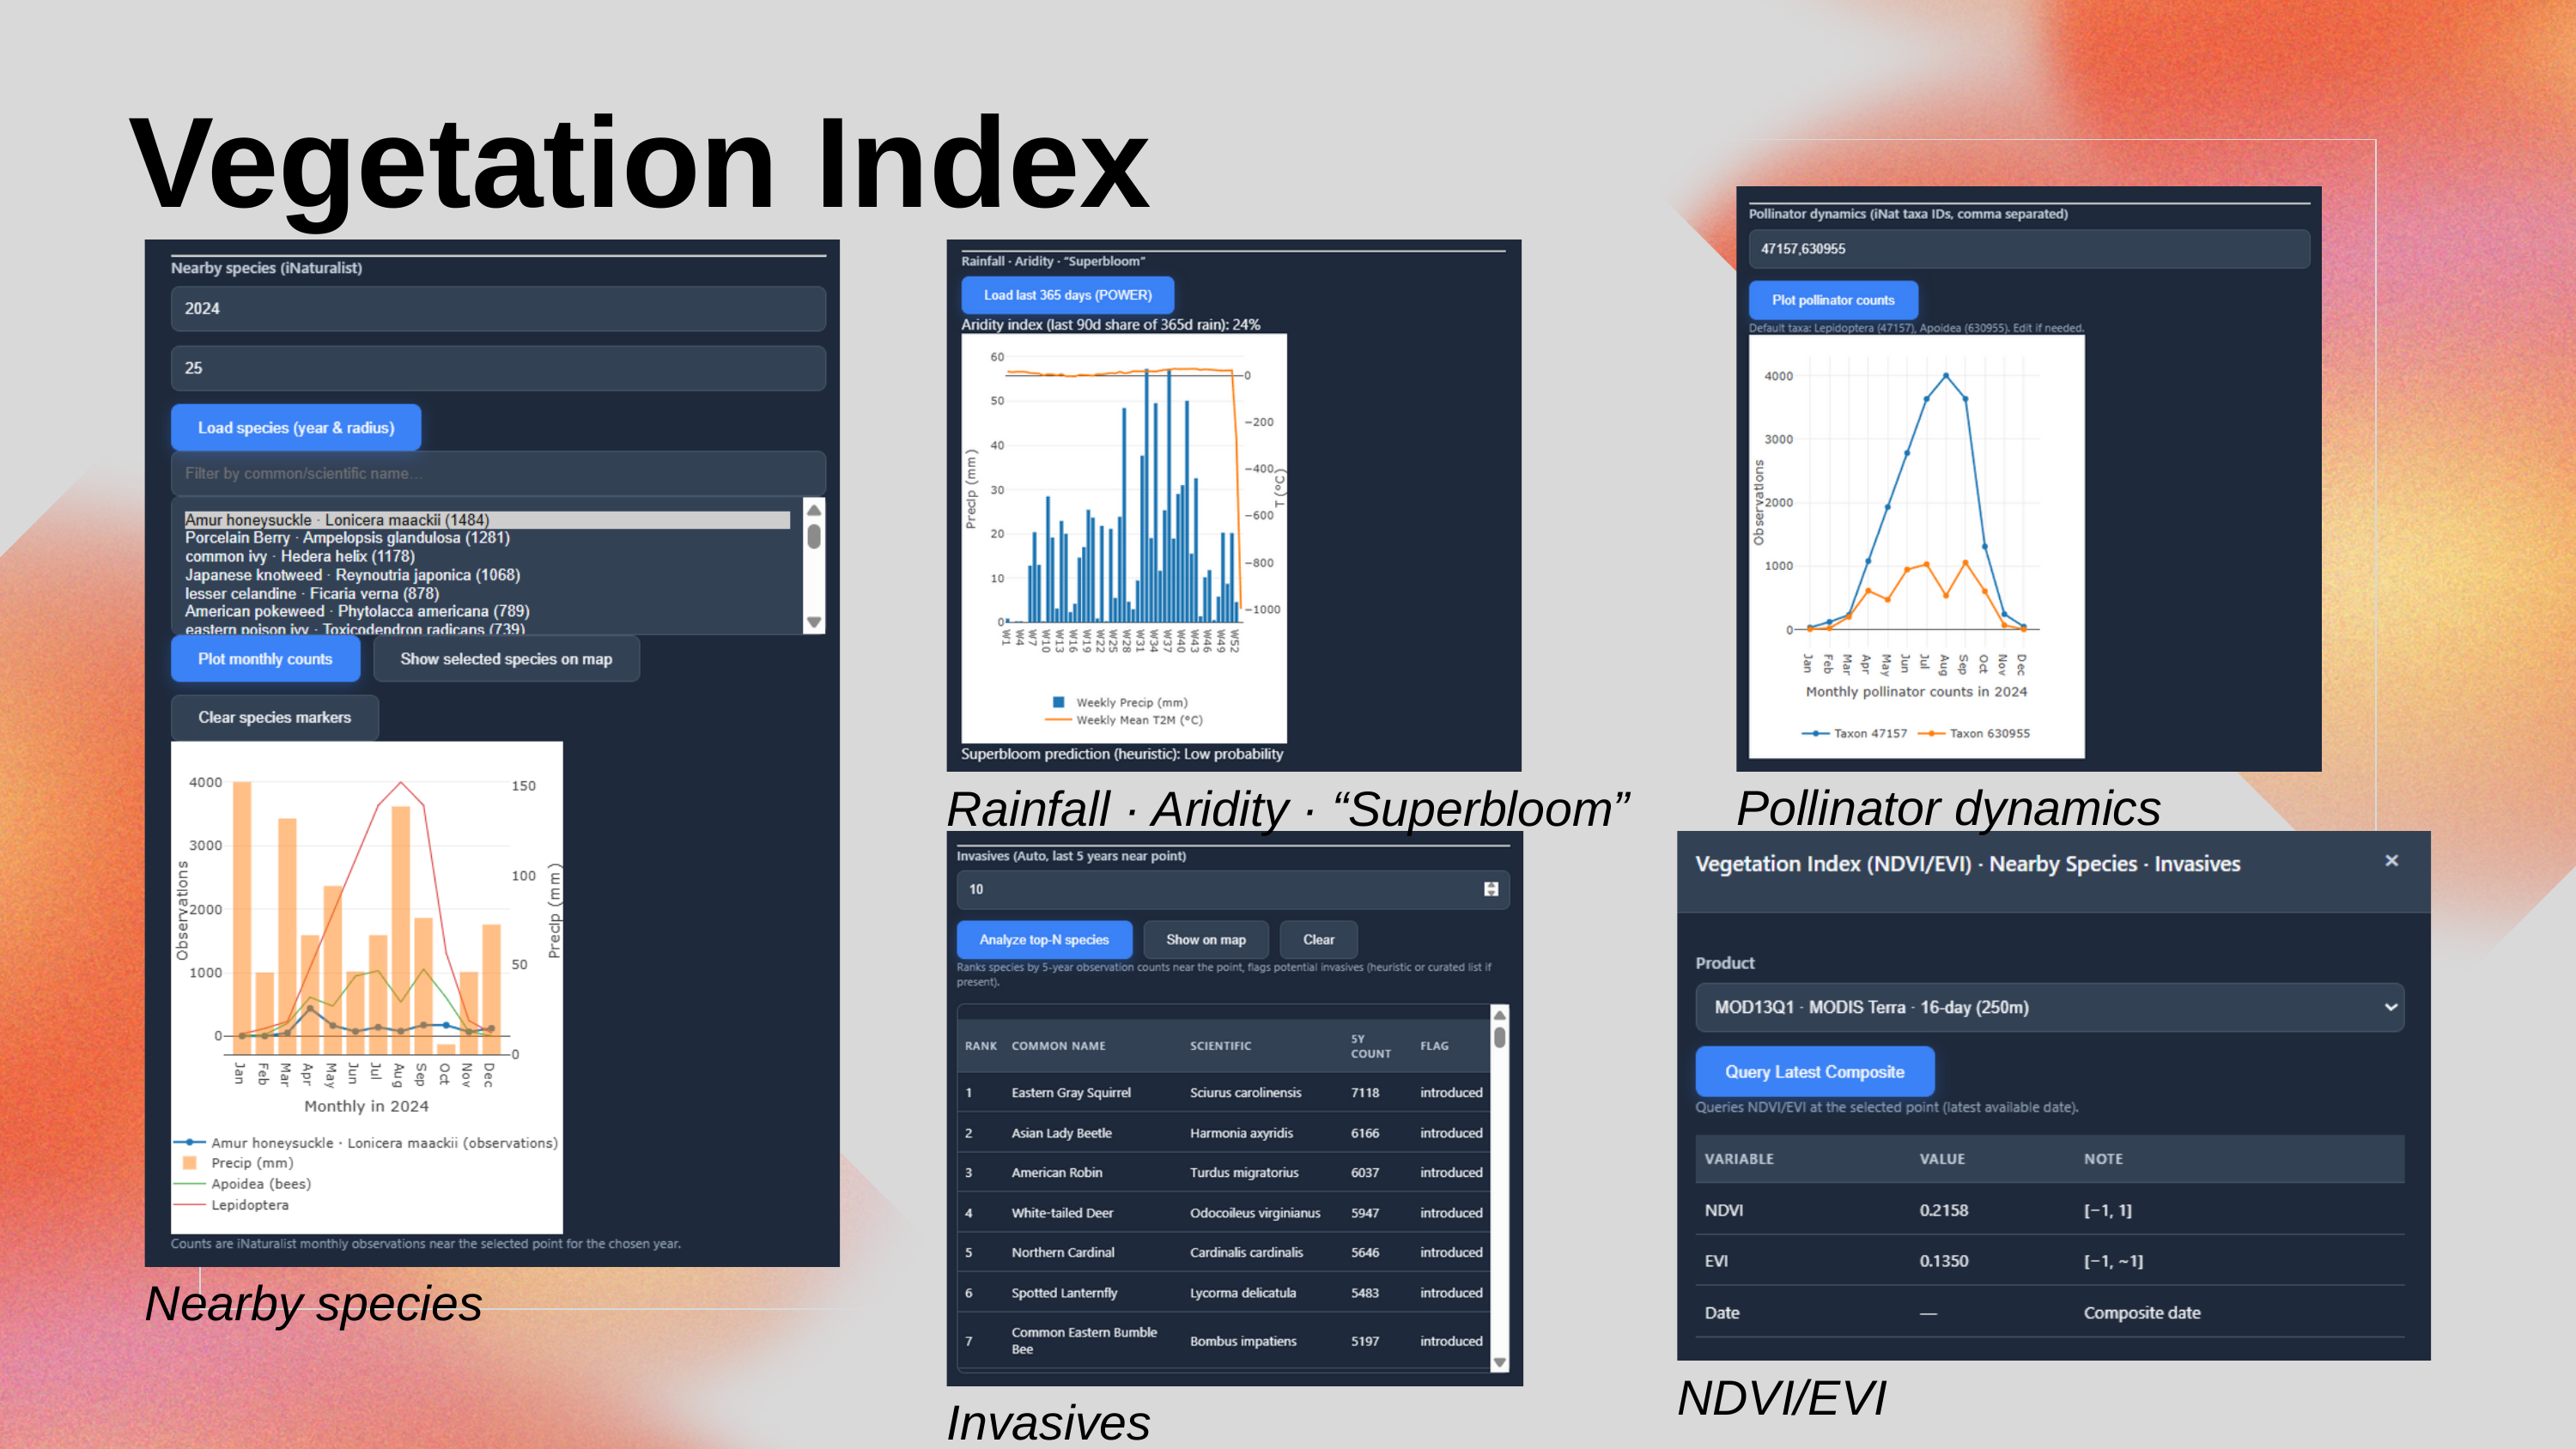

Vegetation Index

Pollinator dynamics
Rainfall · Aridity · “Superbloom”

Nearby species
NDVI/EVI
Invasives